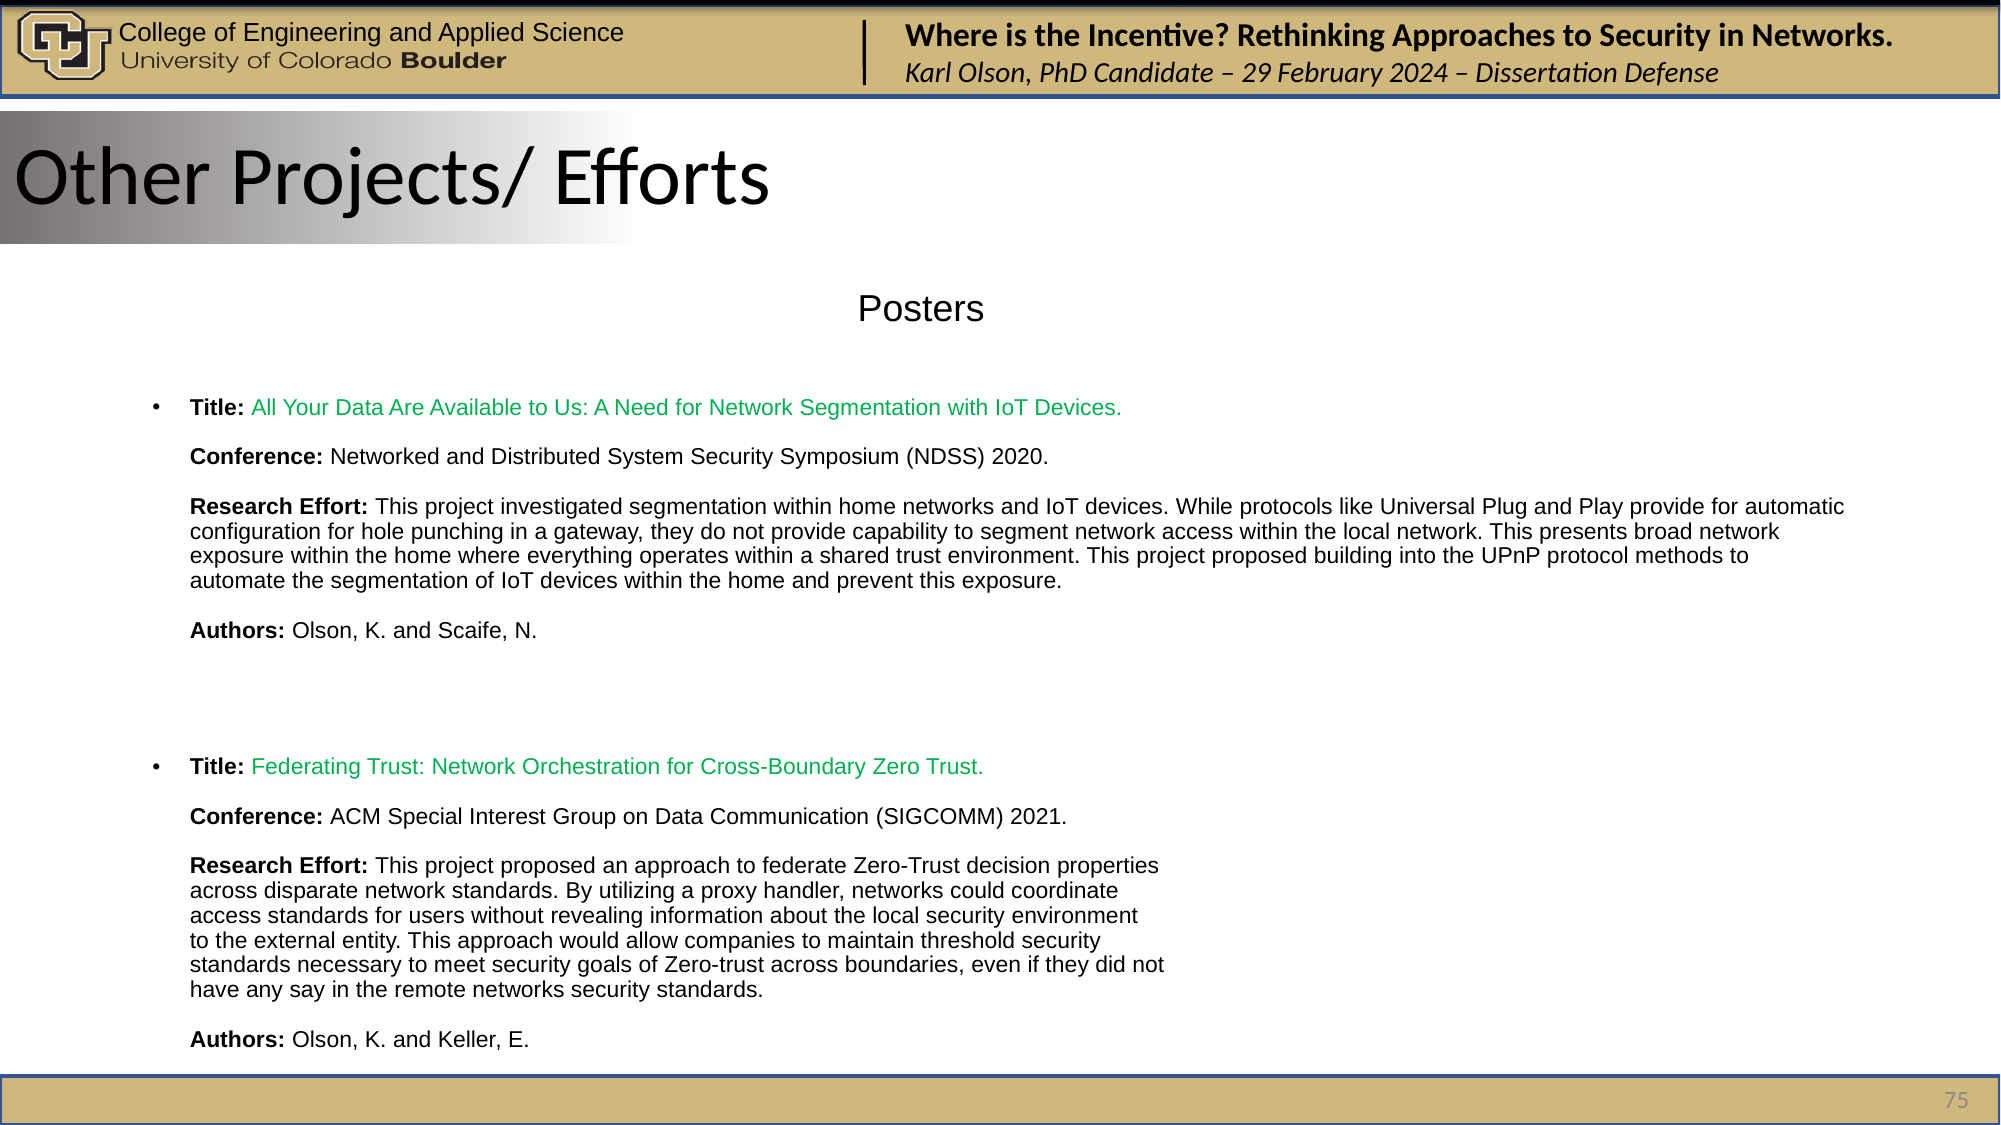

# Other Projects/ Efforts
Posters
Title: All Your Data Are Available to Us: A Need for Network Segmentation with IoT Devices.
Conference: Networked and Distributed System Security Symposium (NDSS) 2020.
Research Effort: This project investigated segmentation within home networks and IoT devices. While protocols like Universal Plug and Play provide for automatic configuration for hole punching in a gateway, they do not provide capability to segment network access within the local network. This presents broad network exposure within the home where everything operates within a shared trust environment. This project proposed building into the UPnP protocol methods to automate the segmentation of IoT devices within the home and prevent this exposure.
Authors: Olson, K. and Scaife, N.

Title: Federating Trust: Network Orchestration for Cross-Boundary Zero Trust.
Conference: ACM Special Interest Group on Data Communication (SIGCOMM) 2021.
Research Effort: This project proposed an approach to federate Zero-Trust decision properties
across disparate network standards. By utilizing a proxy handler, networks could coordinate
access standards for users without revealing information about the local security environment
to the external entity. This approach would allow companies to maintain threshold security
standards necessary to meet security goals of Zero-trust across boundaries, even if they did not
have any say in the remote networks security standards.
Authors: Olson, K. and Keller, E.